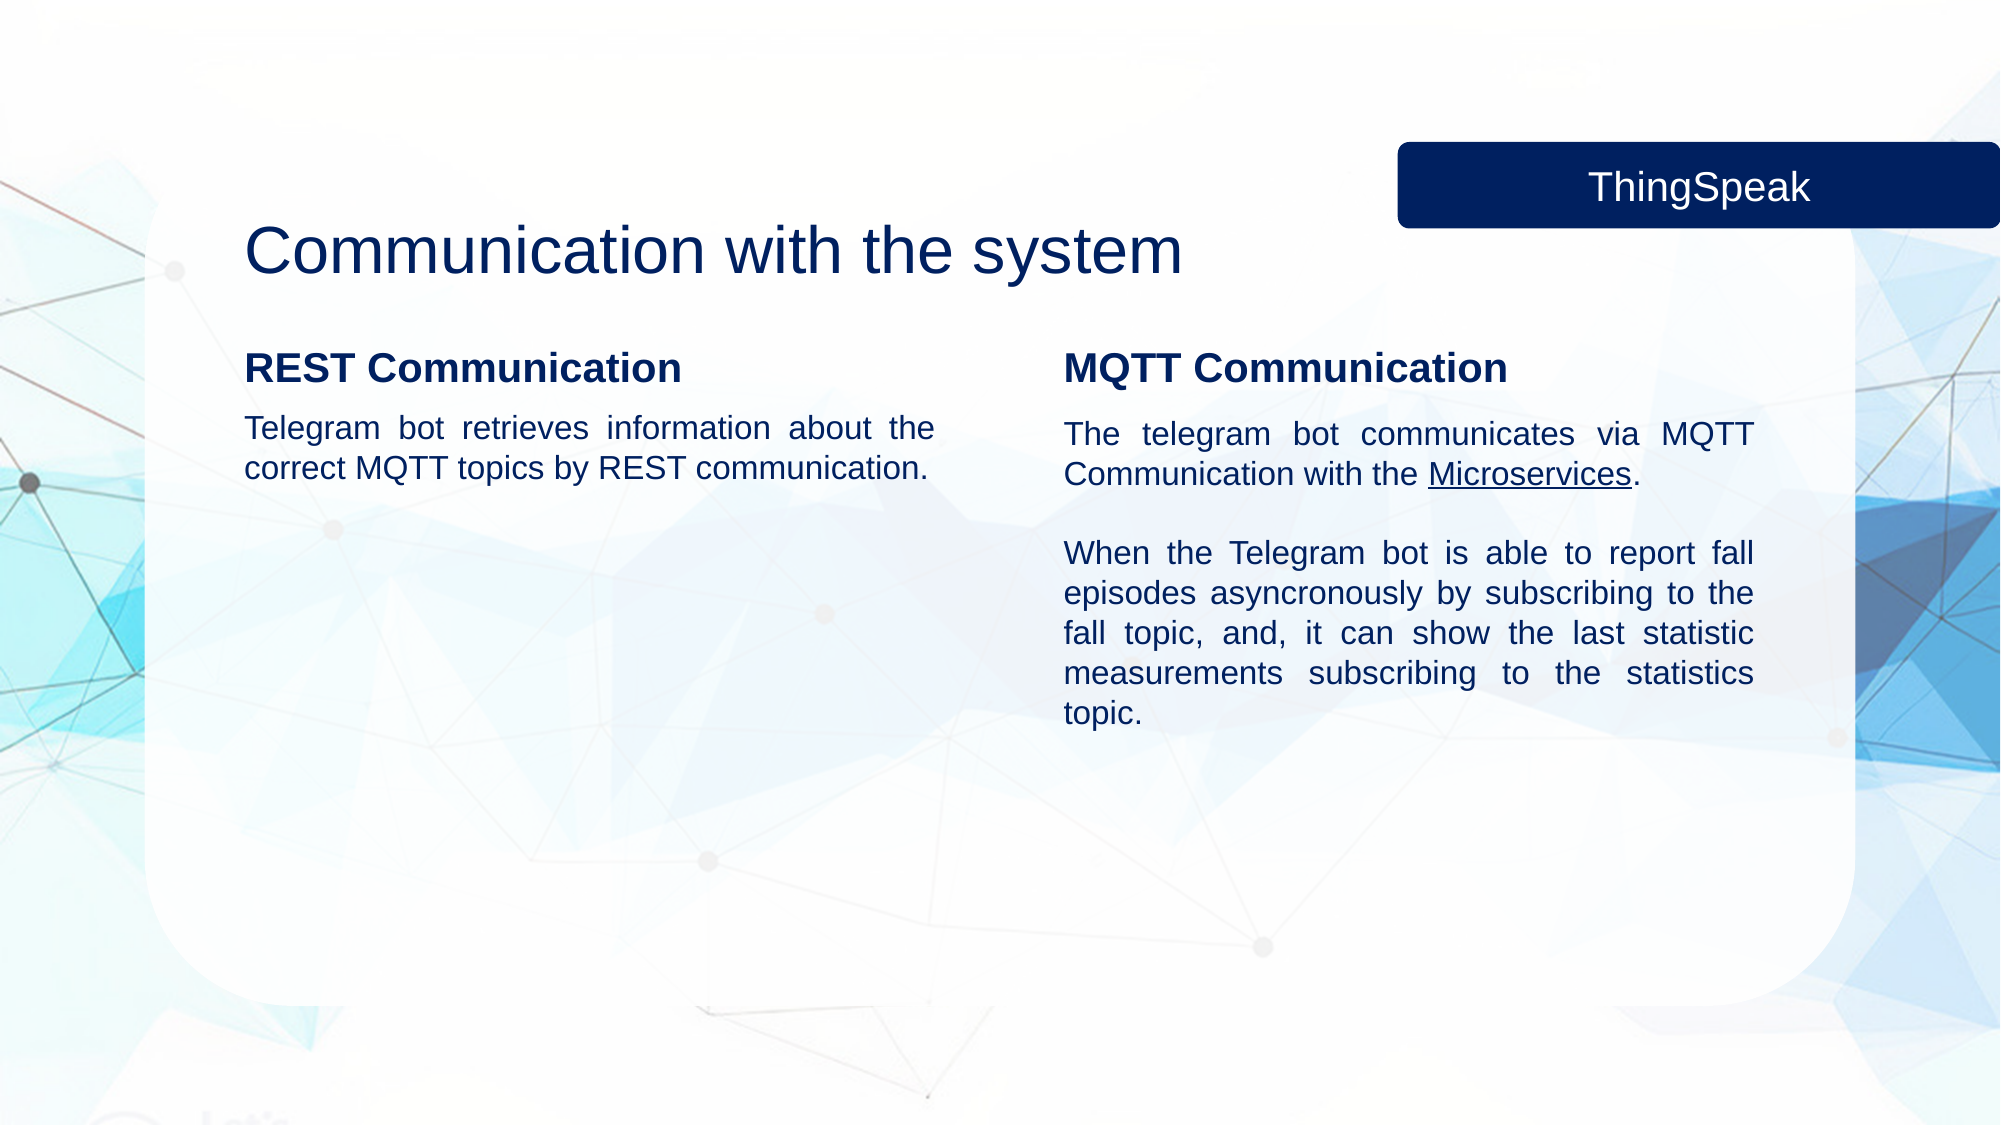

ThingSpeak
Communication with the system
REST Communication
MQTT Communication
Telegram bot retrieves information about the correct MQTT topics by REST communication.
The telegram bot communicates via MQTT Communication with the Microservices.

When the Telegram bot is able to report fall episodes asyncronously by subscribing to the fall topic, and, it can show the last statistic measurements subscribing to the statistics topic.